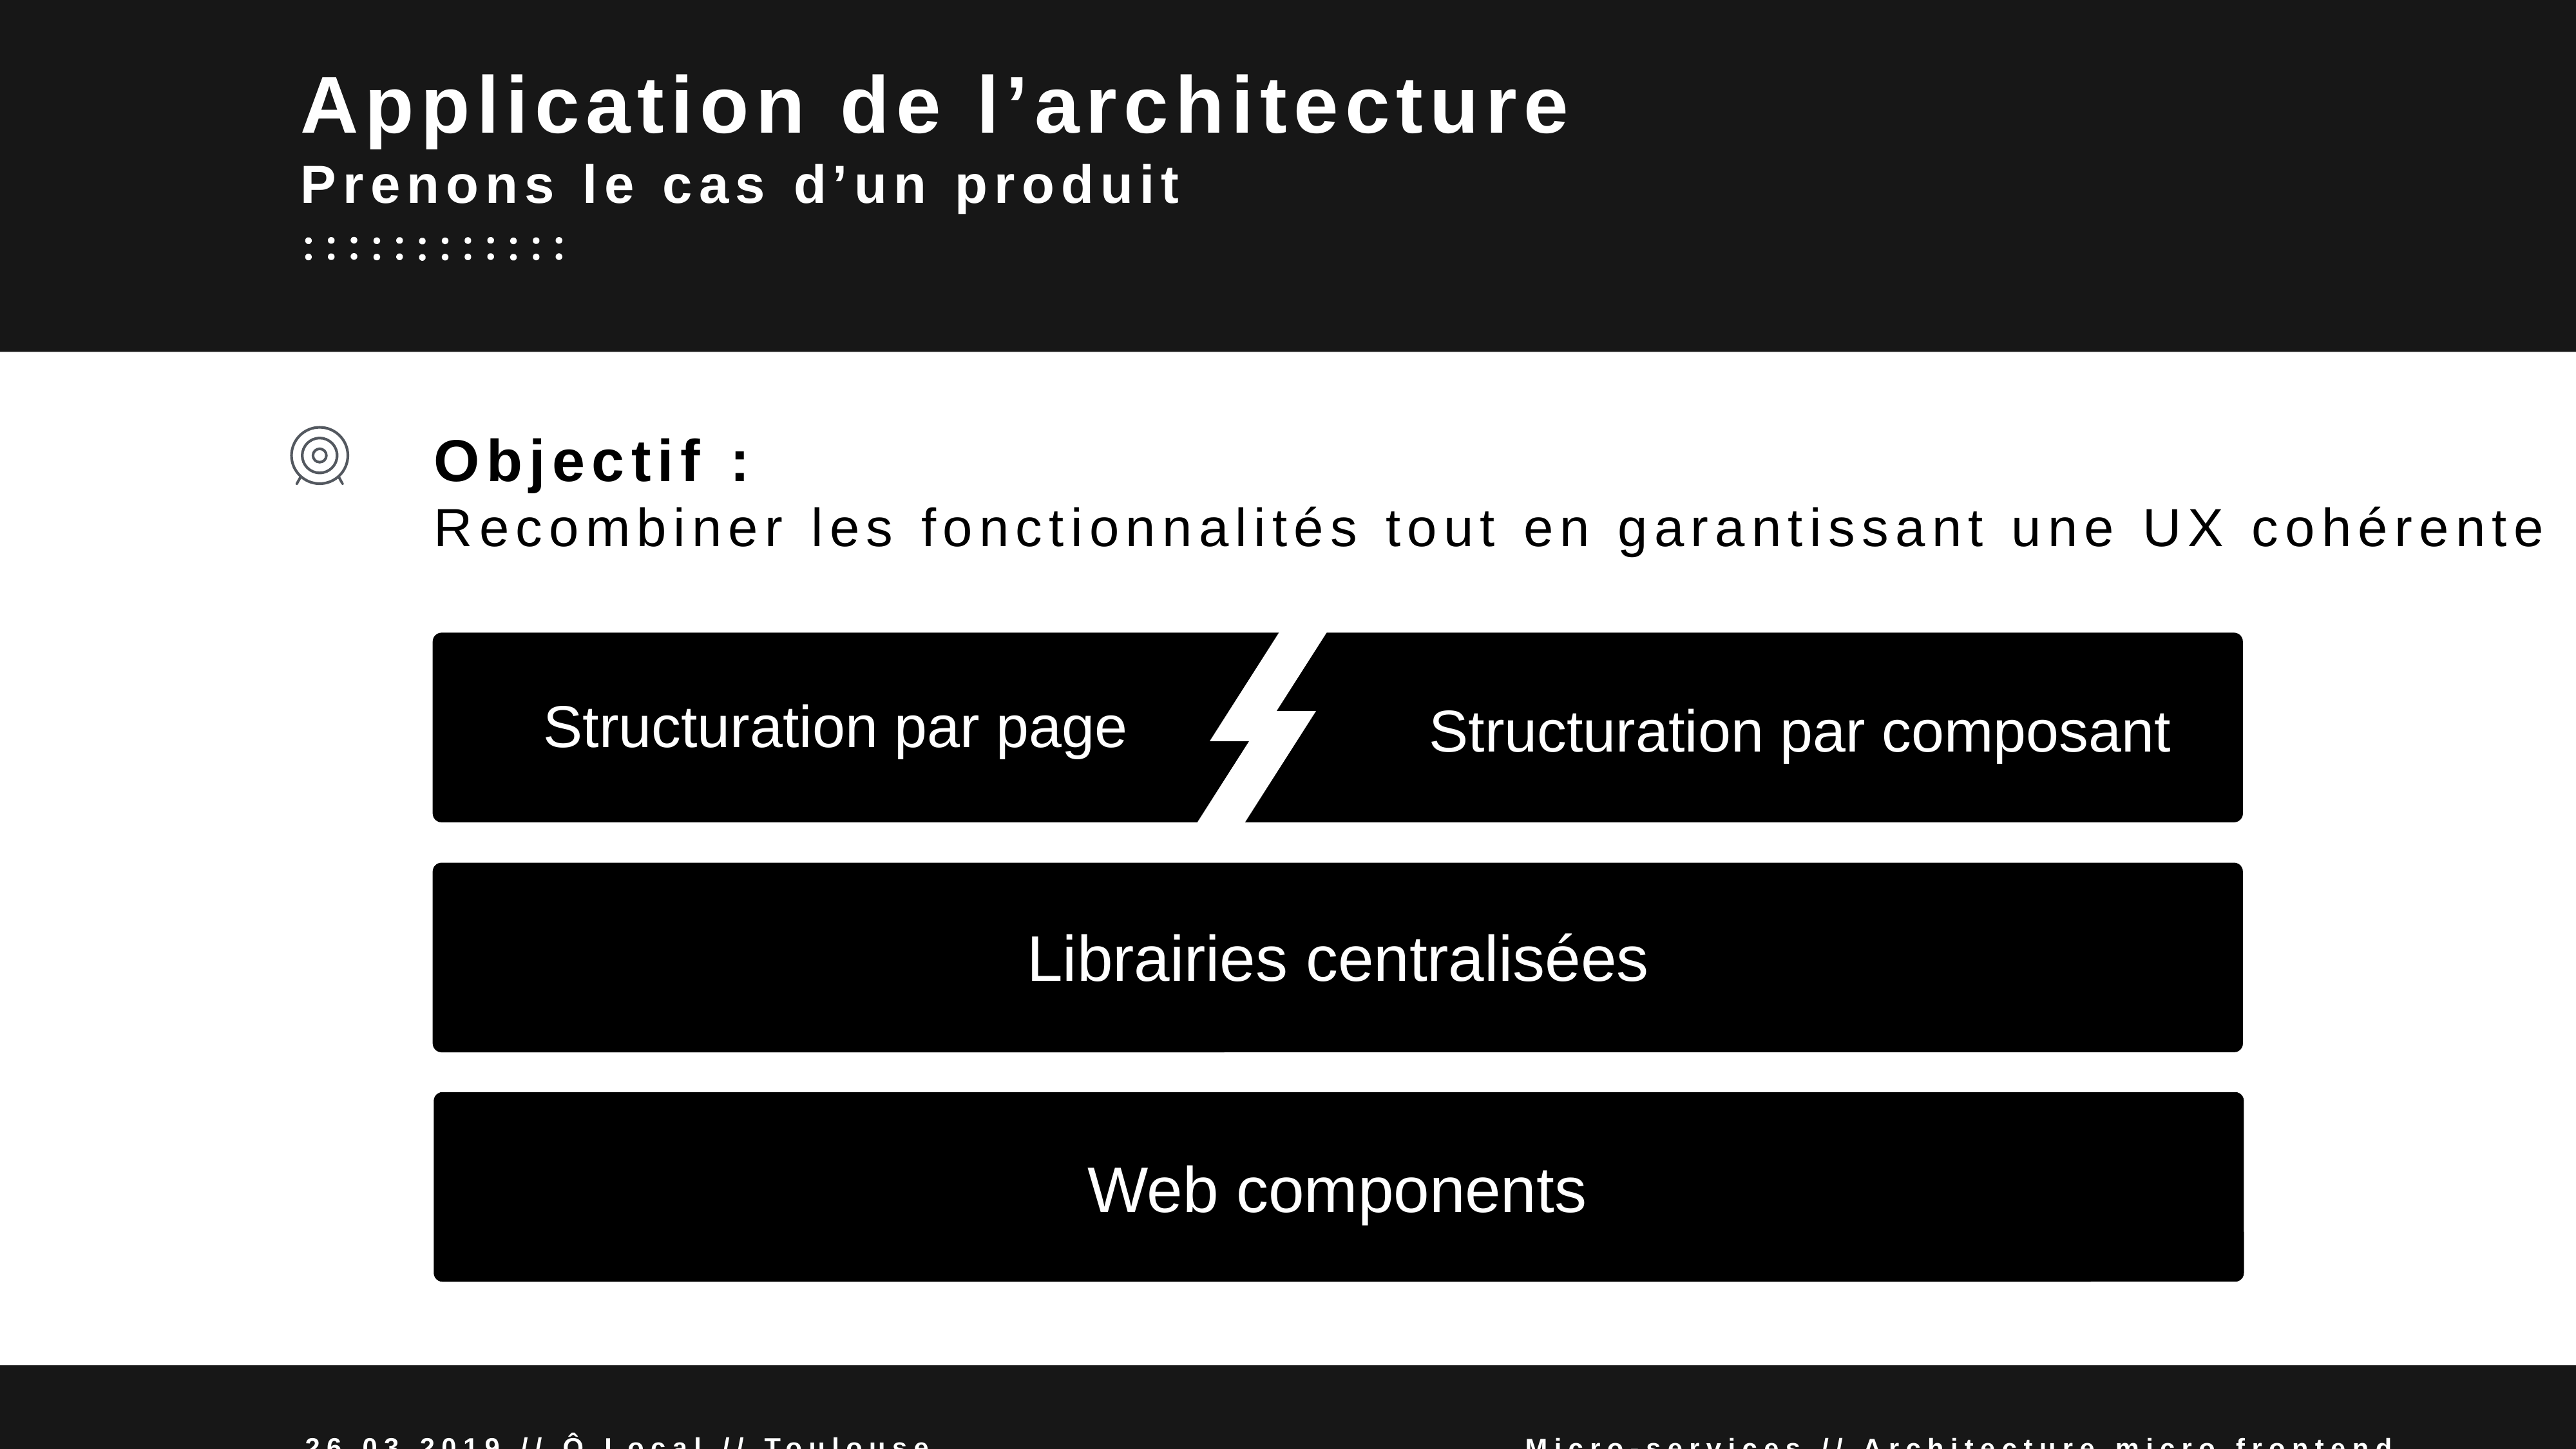

Application de l’architecture
Prenons le cas d’un produit

Objectif :
Recombiner les fonctionnalités tout en garantissant une UX cohérente

Structuration par page
Structuration par composant

Librairies centralisées

Web components
26.03.2019 // Ô Local // Toulouse
Micro-services // Architecture micro frontend